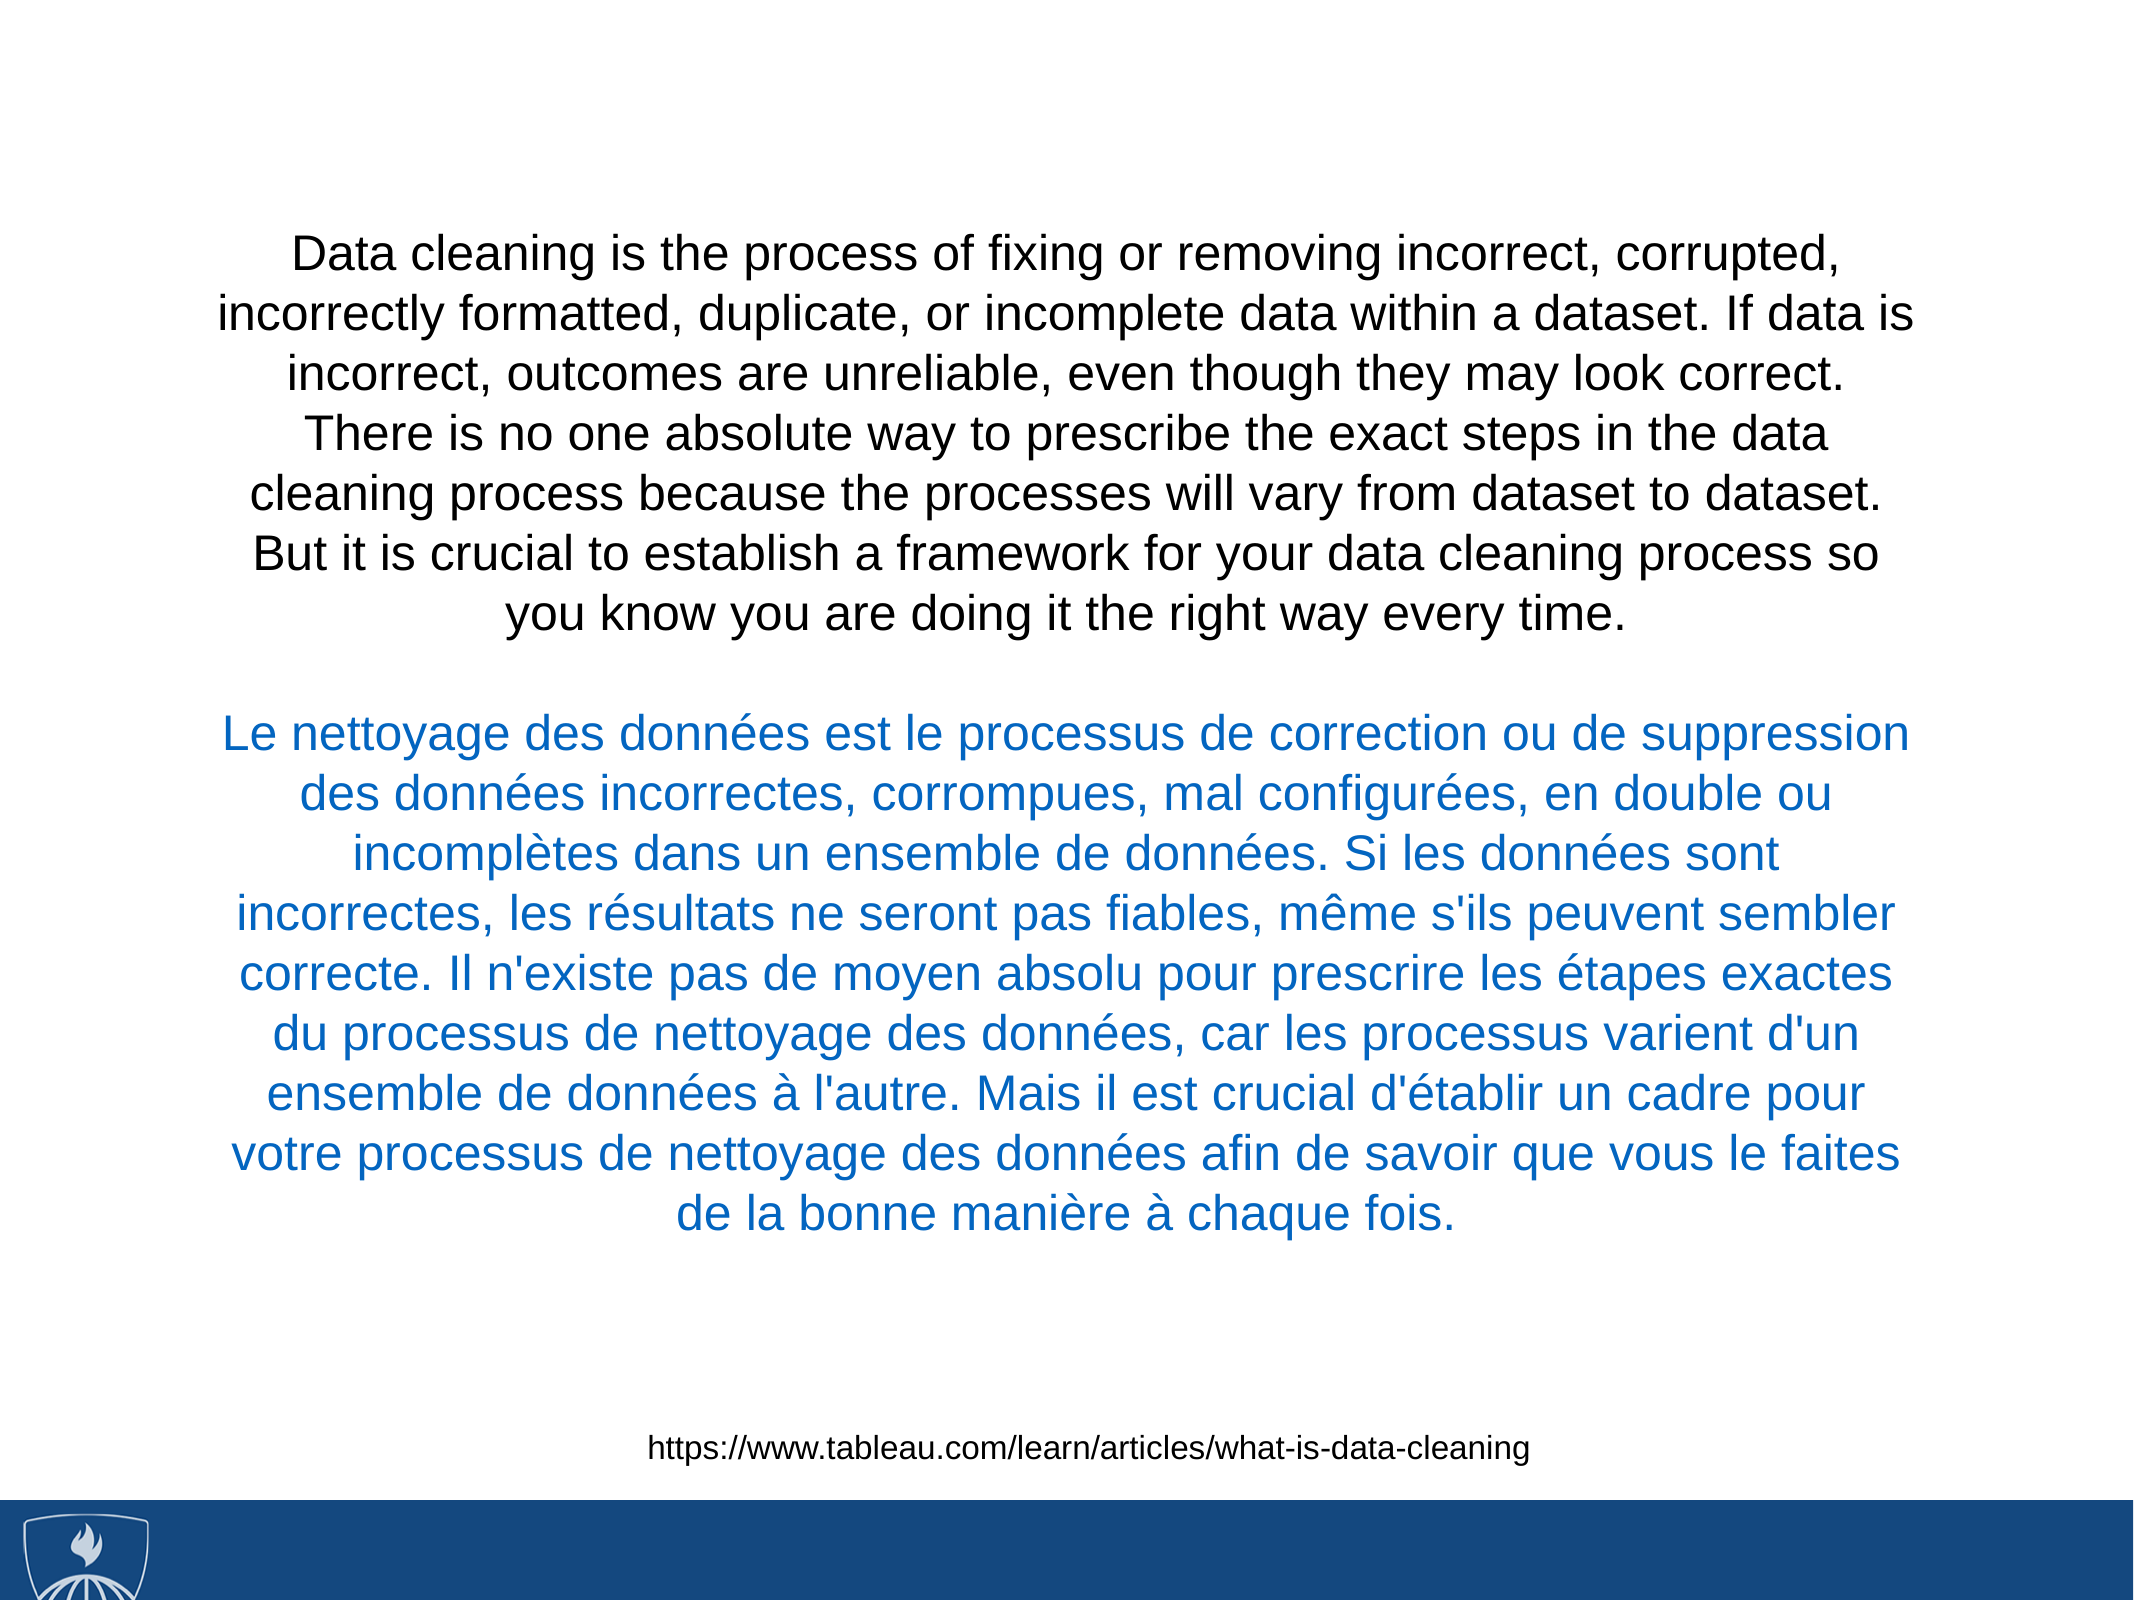

Data cleaning is the process of fixing or removing incorrect, corrupted, incorrectly formatted, duplicate, or incomplete data within a dataset. If data is incorrect, outcomes are unreliable, even though they may look correct. There is no one absolute way to prescribe the exact steps in the data cleaning process because the processes will vary from dataset to dataset. But it is crucial to establish a framework for your data cleaning process so you know you are doing it the right way every time.

Le nettoyage des données est le processus de correction ou de suppression des données incorrectes, corrompues, mal configurées, en double ou incomplètes dans un ensemble de données. Si les données sont incorrectes, les résultats ne seront pas fiables, même s'ils peuvent sembler correcte. Il n'existe pas de moyen absolu pour prescrire les étapes exactes du processus de nettoyage des données, car les processus varient d'un ensemble de données à l'autre. Mais il est crucial d'établir un cadre pour votre processus de nettoyage des données afin de savoir que vous le faites de la bonne manière à chaque fois.
https://www.tableau.com/learn/articles/what-is-data-cleaning